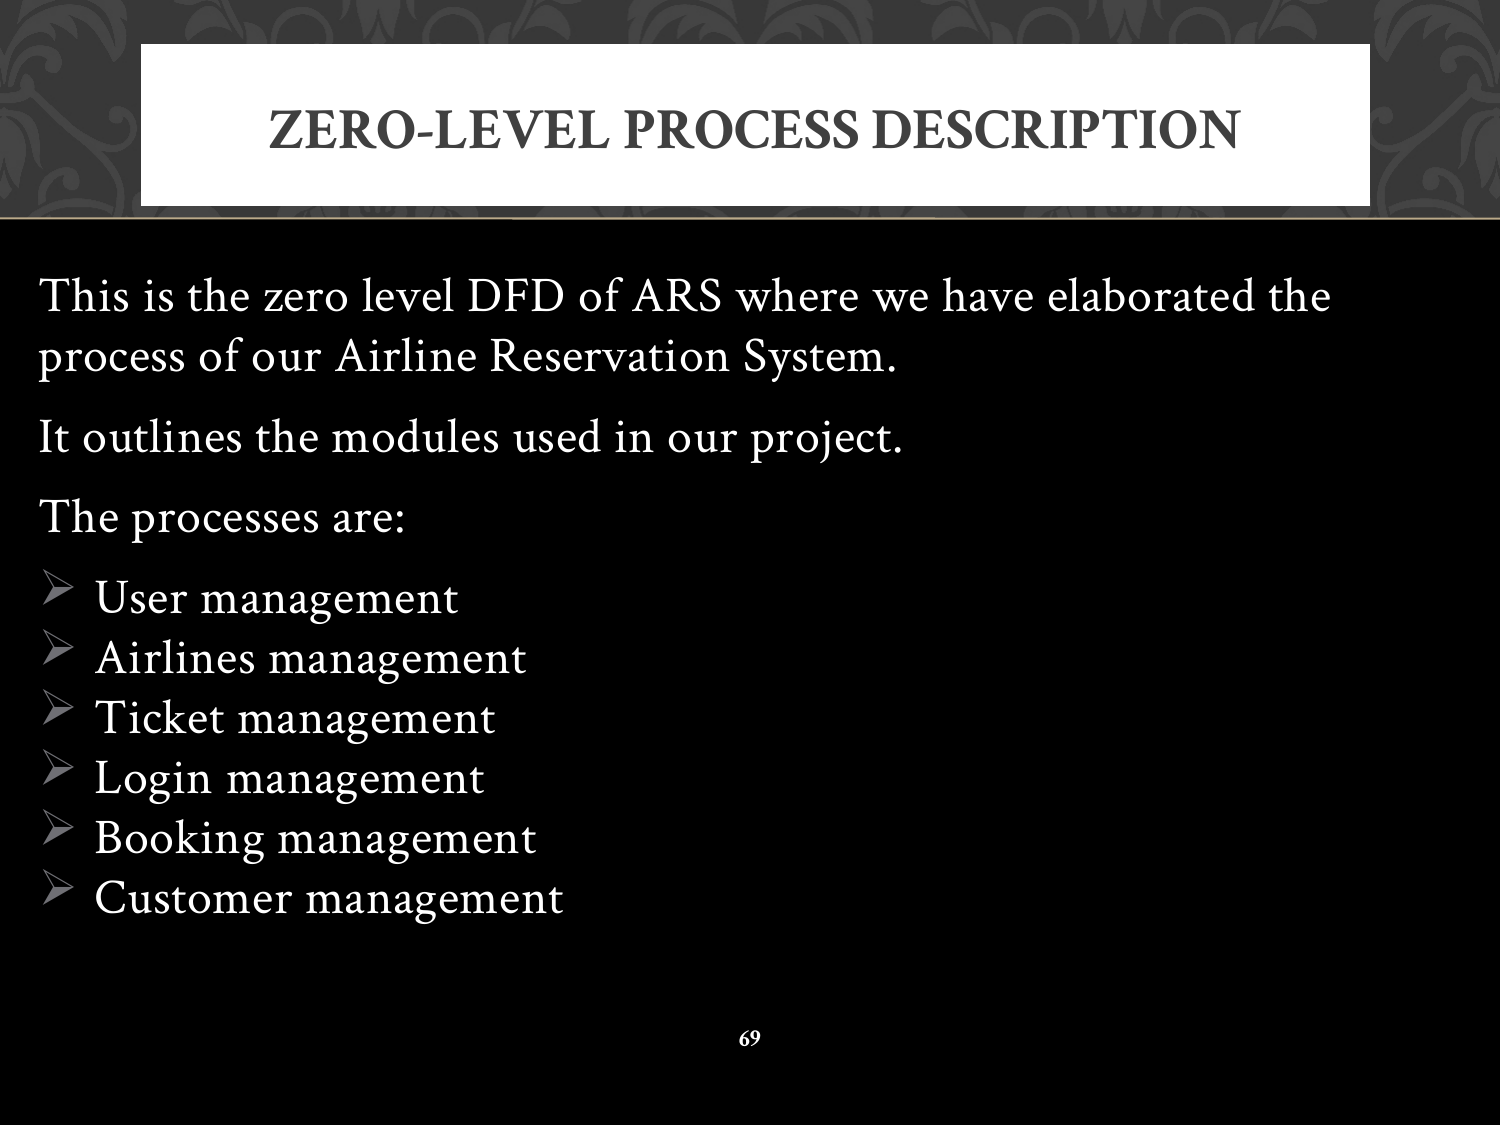

# ZERO-LEVEL PROCESS DESCRIPTION
This is the zero level DFD of ARS where we have elaborated the process of our Airline Reservation System.
It outlines the modules used in our project.
The processes are:
User management
Airlines management
Ticket management
Login management
Booking management
Customer management

69